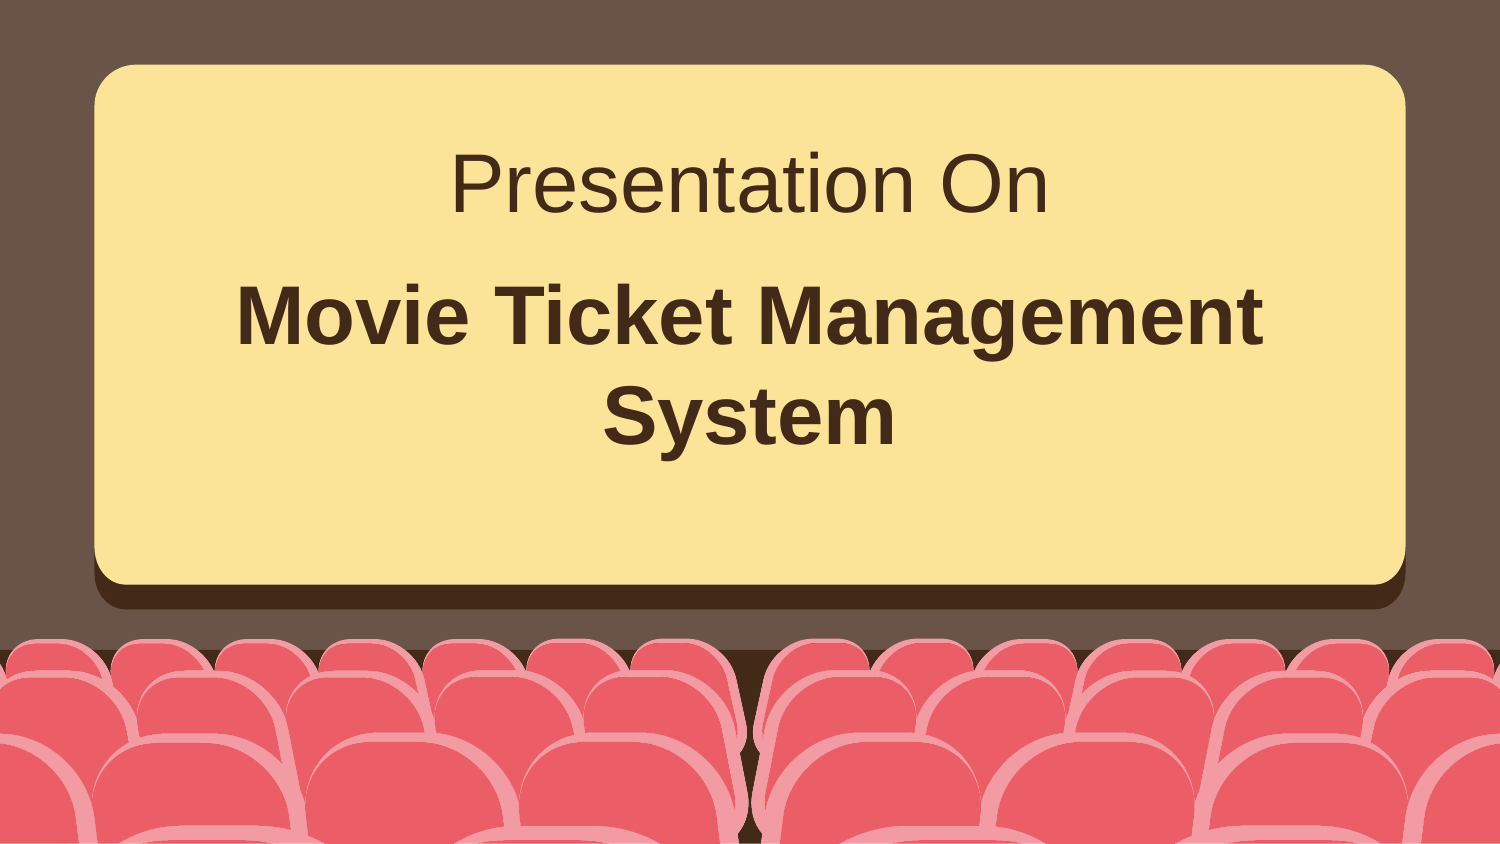

# Presentation On
Movie Ticket Management System